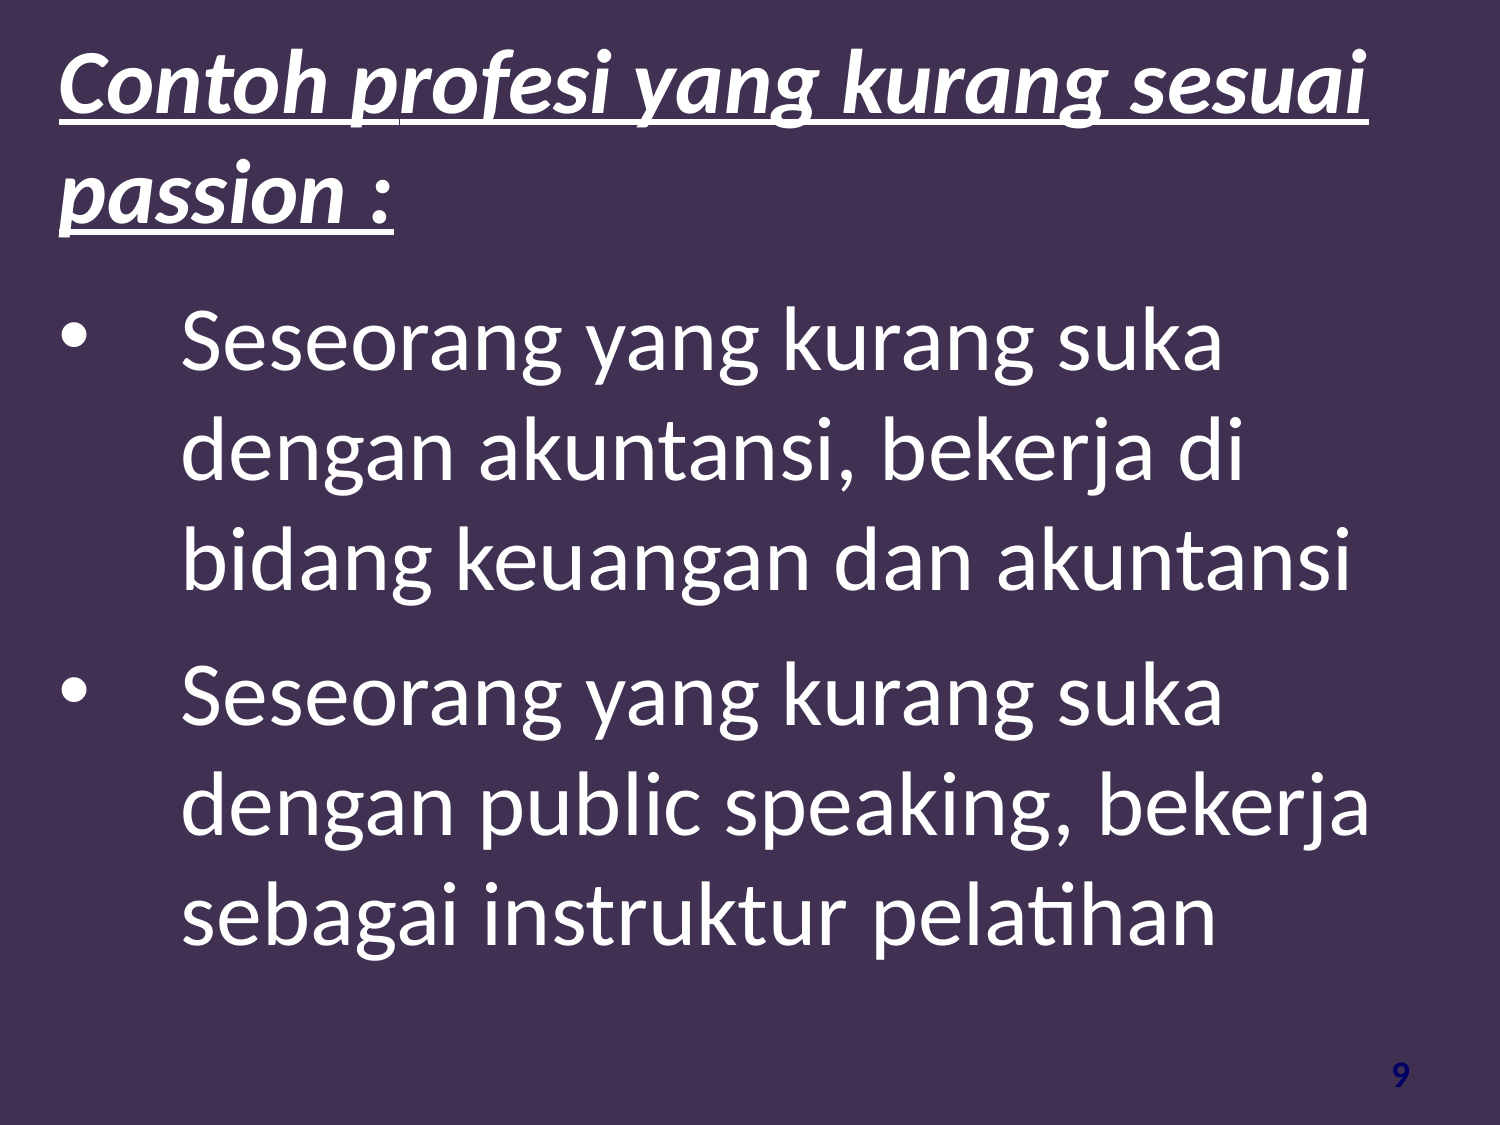

Contoh profesi yang kurang sesuai passion :
Seseorang yang kurang suka dengan akuntansi, bekerja di bidang keuangan dan akuntansi
Seseorang yang kurang suka dengan public speaking, bekerja sebagai instruktur pelatihan
9